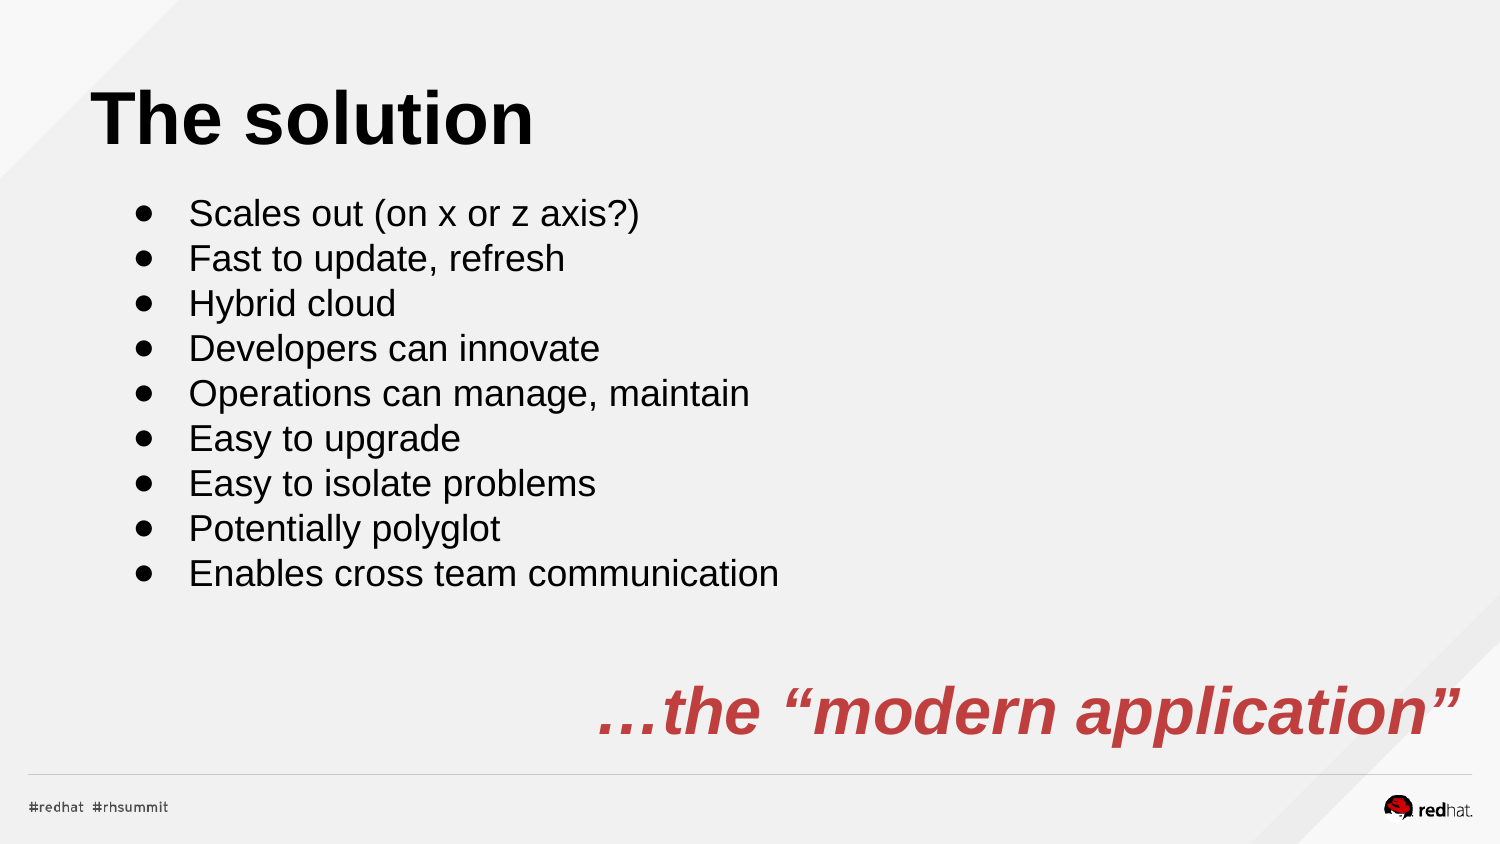

# The solution
Scales out (on x or z axis?)
Fast to update, refresh
Hybrid cloud
Developers can innovate
Operations can manage, maintain
Easy to upgrade
Easy to isolate problems
Potentially polyglot
Enables cross team communication
…the “modern application”